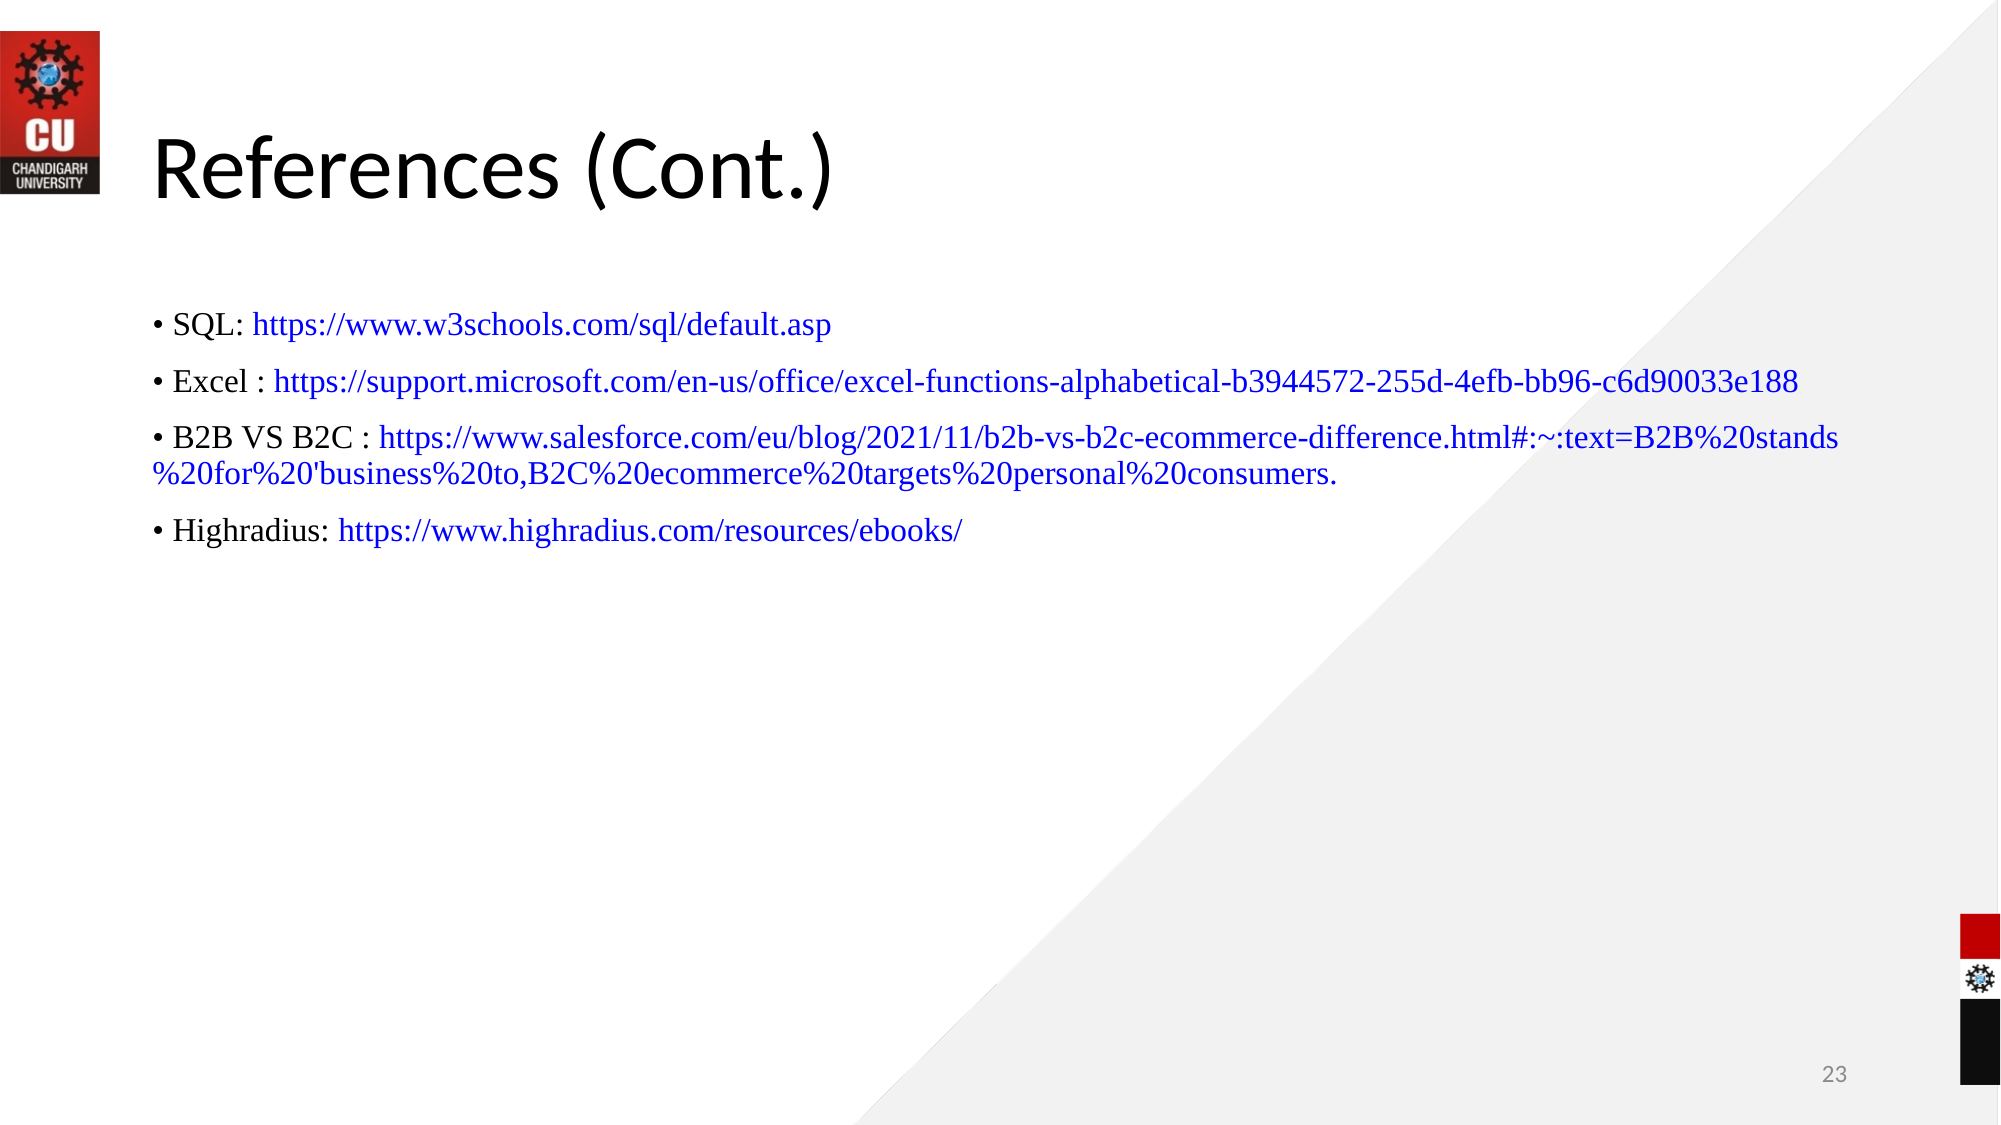

# References (Cont.)
• SQL: https://www.w3schools.com/sql/default.asp
• Excel : https://support.microsoft.com/en-us/office/excel-functions-alphabetical-b3944572-255d-4efb-bb96-c6d90033e188
• B2B VS B2C : https://www.salesforce.com/eu/blog/2021/11/b2b-vs-b2c-ecommerce-difference.html#:~:text=B2B%20stands%20for%20'business%20to,B2C%20ecommerce%20targets%20personal%20consumers.
• Highradius: https://www.highradius.com/resources/ebooks/

23